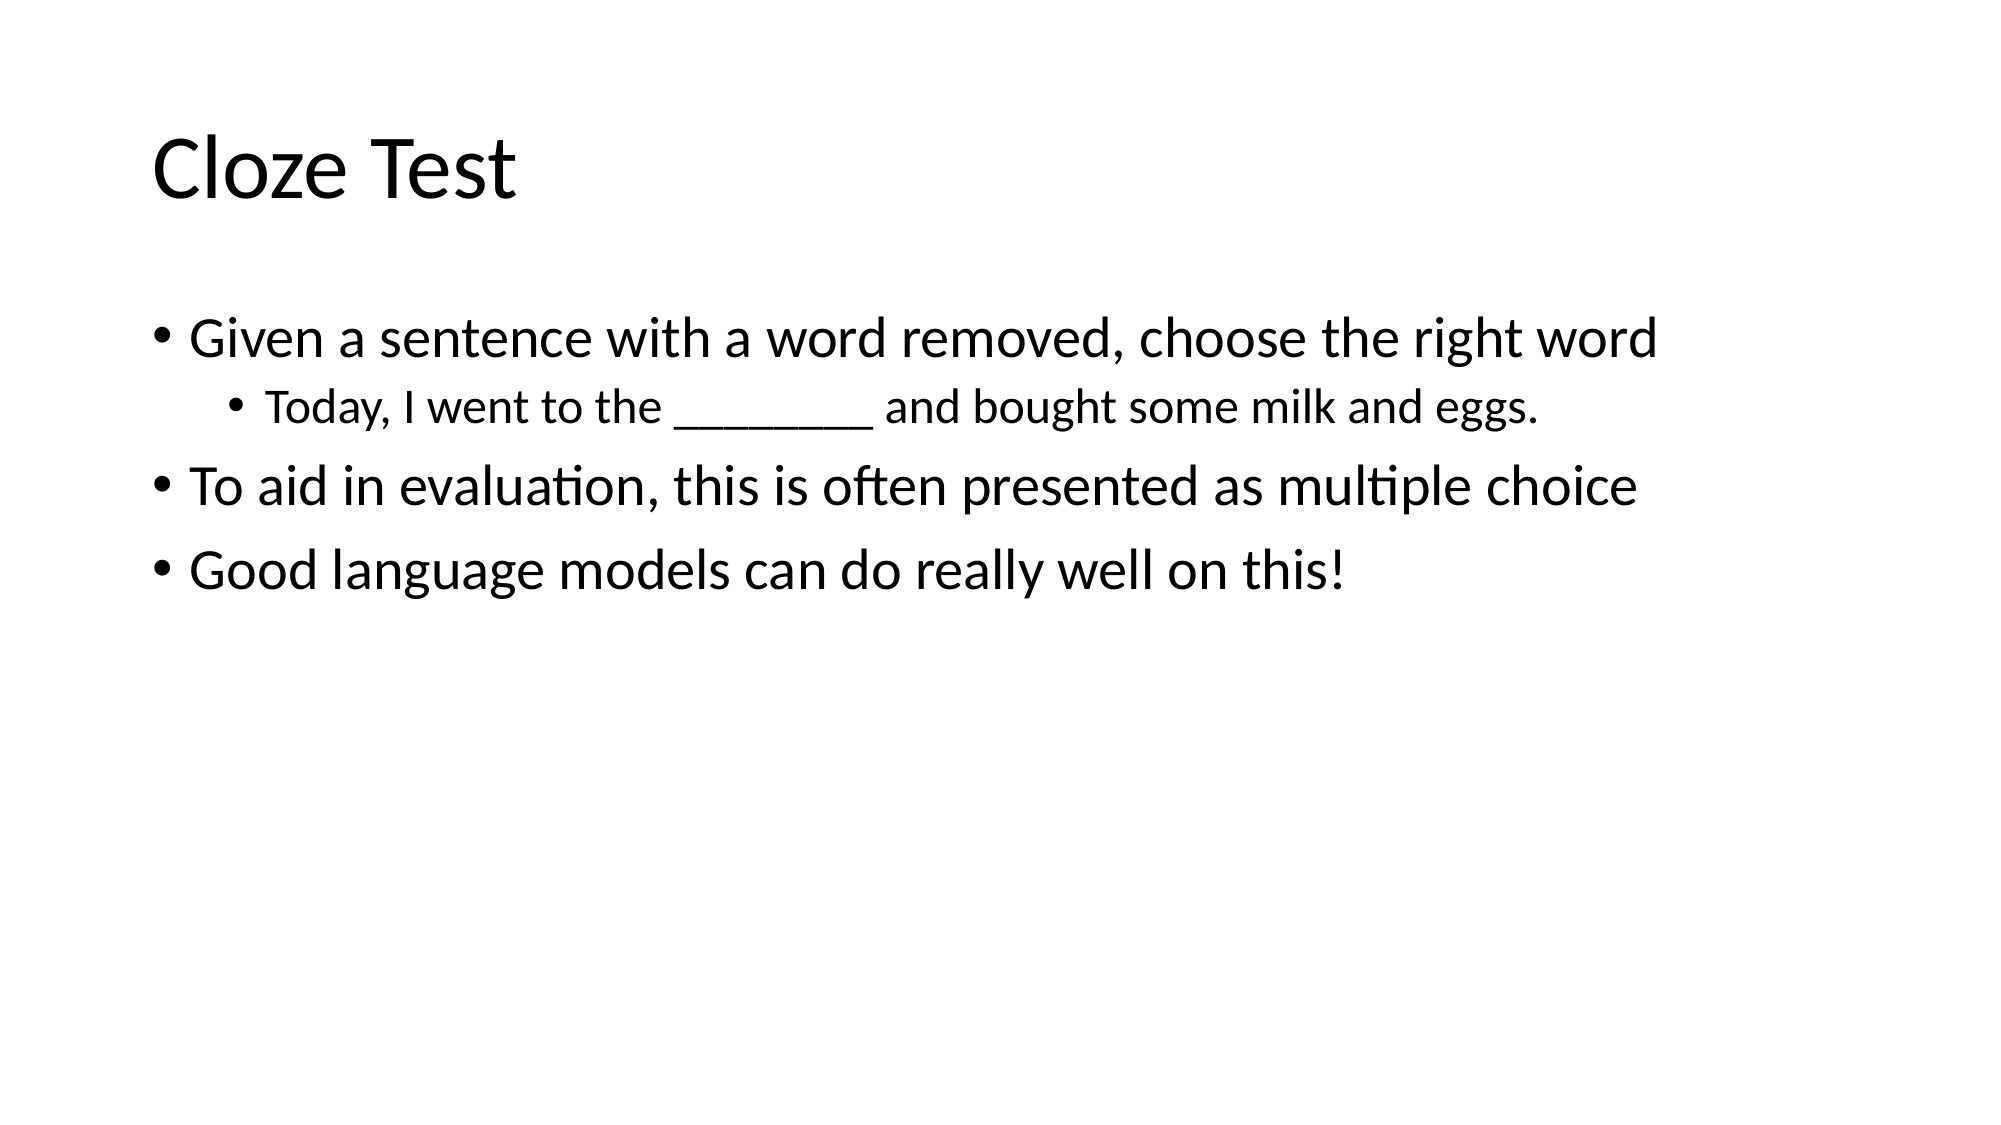

# Cloze Test
Given a sentence with a word removed, choose the right word
Today, I went to the ________ and bought some milk and eggs.
To aid in evaluation, this is often presented as multiple choice
Good language models can do really well on this!